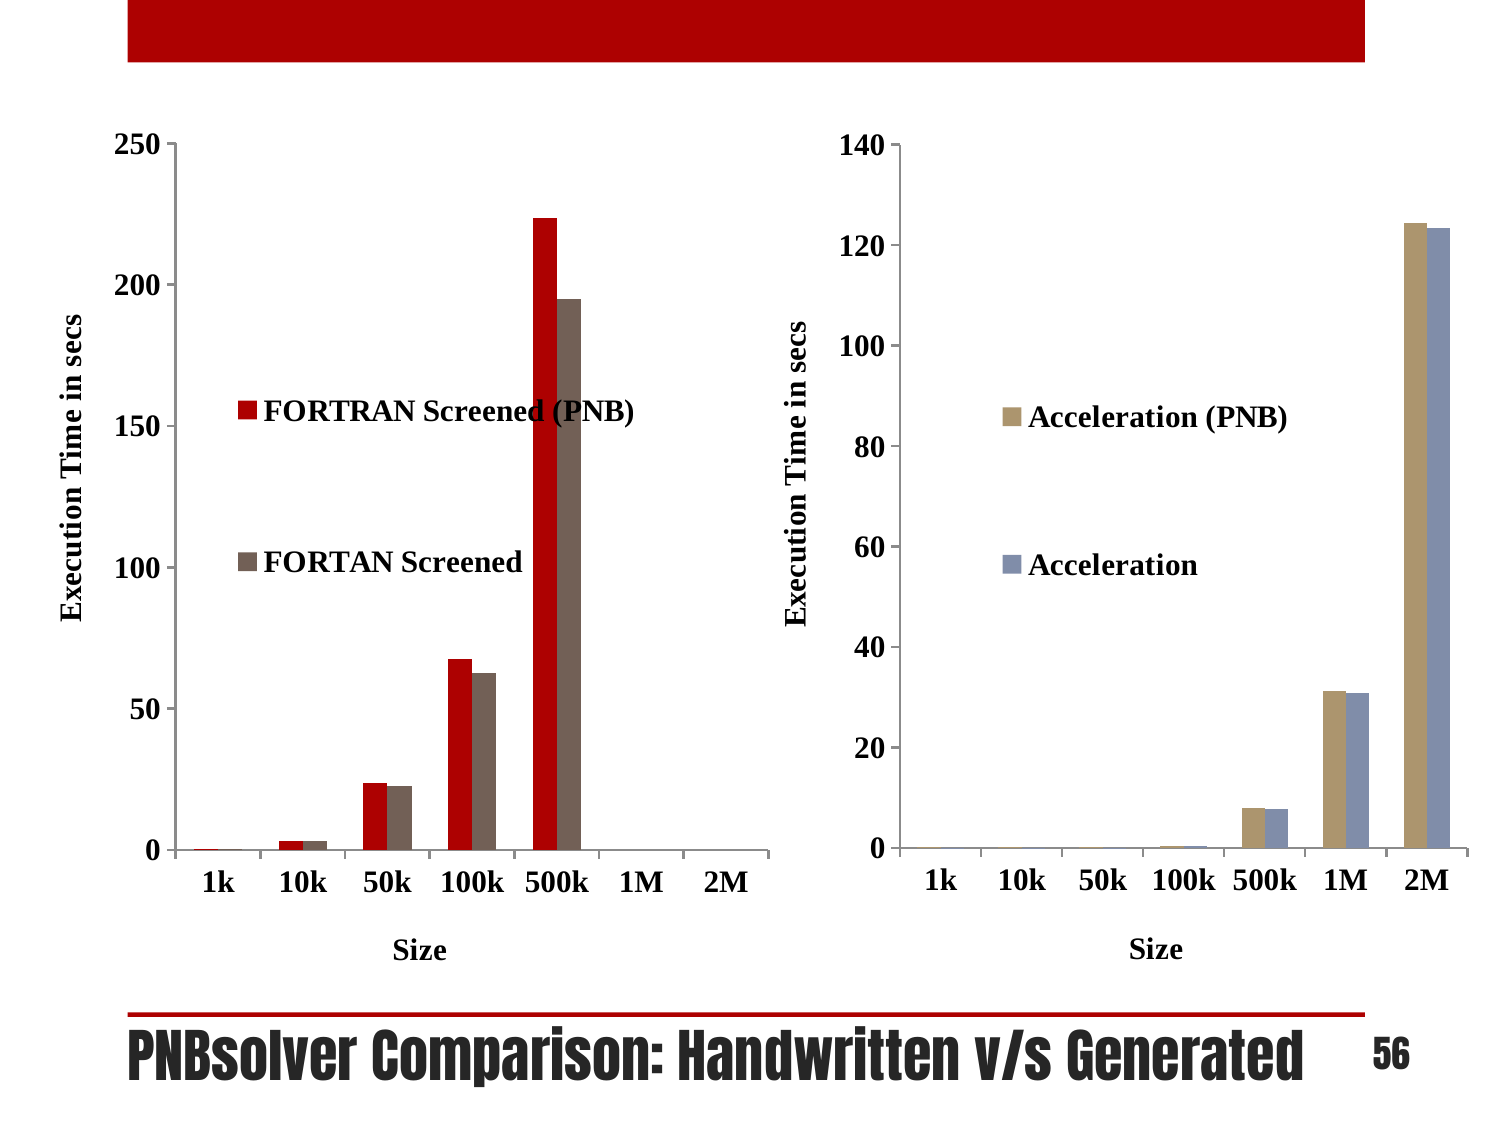

[unsupported chart]

### Chart

| Category | Acceleration (PNB) | Acceleration |
|---|---|---|
| 1k | 0.2134 | 0.000850333 |
| 10k | 0.203212 | 0.00465933 |
| 50k | 0.256198 | 0.0814157 |
| 100k | 0.492607 | 0.316443 |
| 500k | 7.9861 | 7.75319 |
| 1M | 31.3405 | 30.9355 |
| 2M | 124.352 | 123.37 |
# PNBsolver Comparison: Handwritten v/s Generated
56